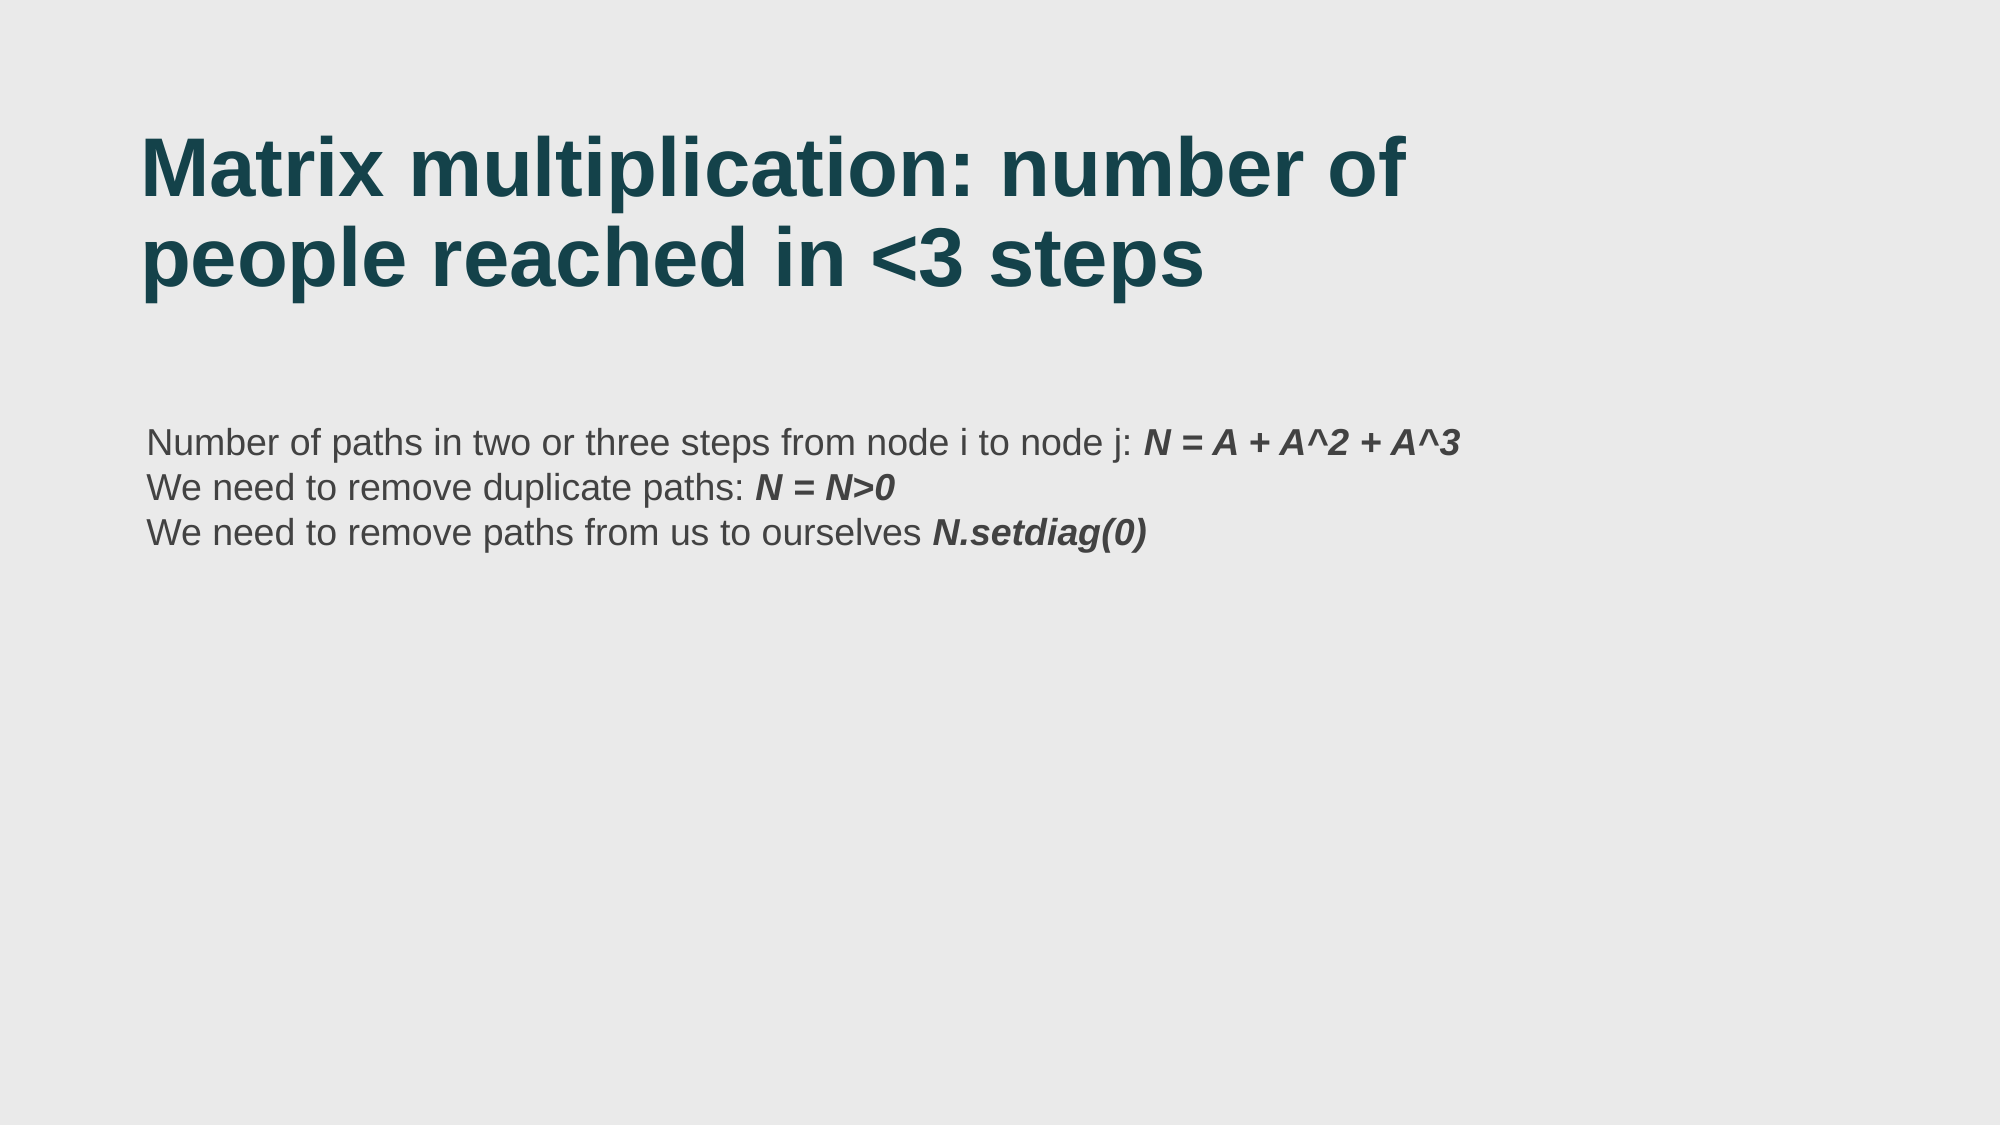

# Matrix multiplication: number of people reached in <3 steps
Number of paths in two or three steps from node i to node j: N = A + A^2 + A^3
We need to remove duplicate paths: N = N>0
We need to remove paths from us to ourselves N.setdiag(0)